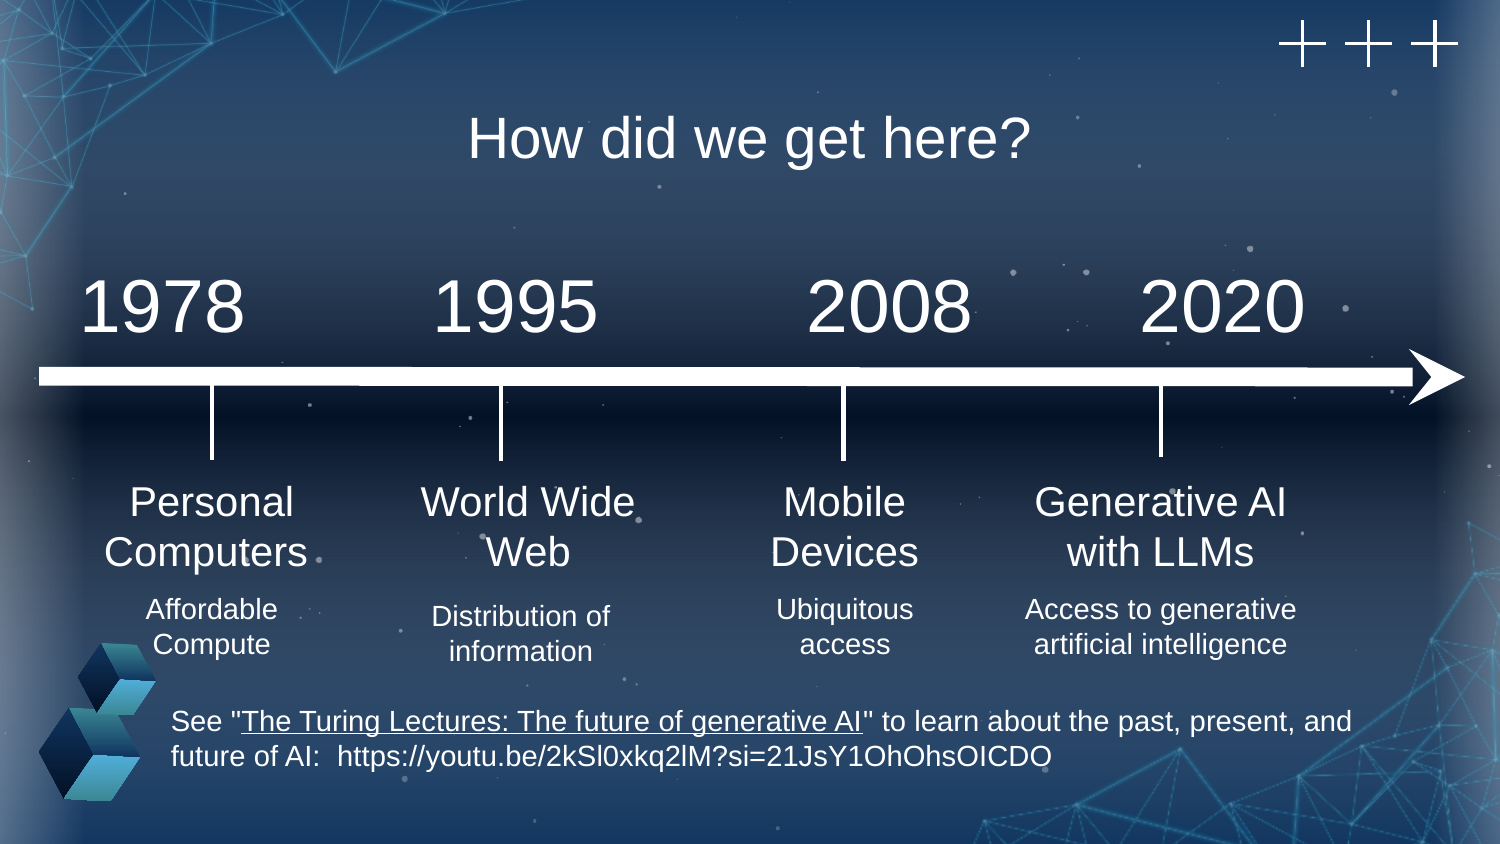

# How did we get here?
1978         1995          2008        2020
Personal Computers
World Wide Web
Mobile Devices
Generative AI with LLMs
Affordable Compute
Ubiquitous access
Access to generative artificial intelligence
Distribution of information

See "The Turing Lectures: The future of generative AI" to learn about the past, present, and future of AI:  https://youtu.be/2kSl0xkq2lM?si=21JsY1OhOhsOICDO